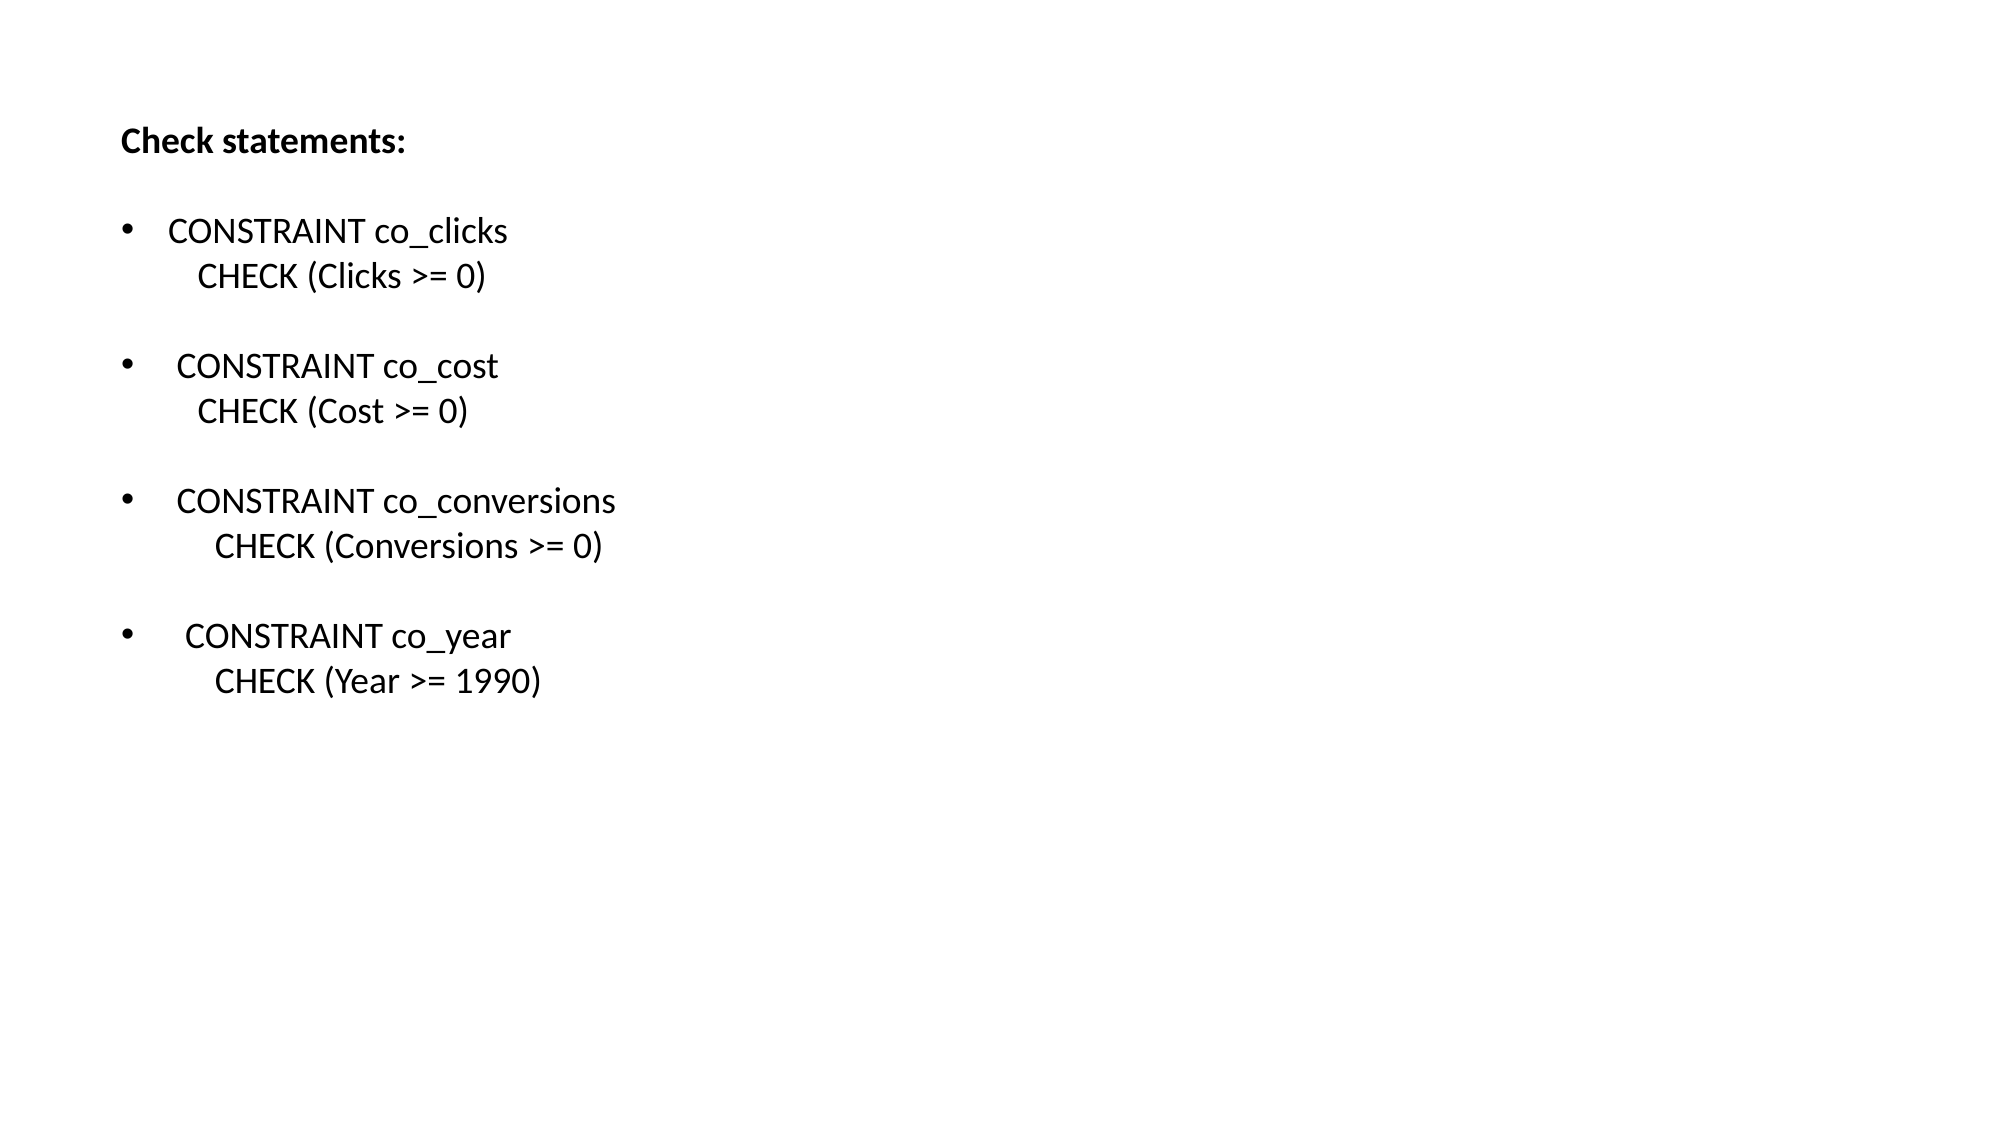

Check statements:

CONSTRAINT co_clicks
         CHECK (Clicks >= 0)

 CONSTRAINT co_cost
         CHECK (Cost >= 0)

 CONSTRAINT co_conversions
           CHECK (Conversions >= 0)

  CONSTRAINT co_year
           CHECK (Year >= 1990)